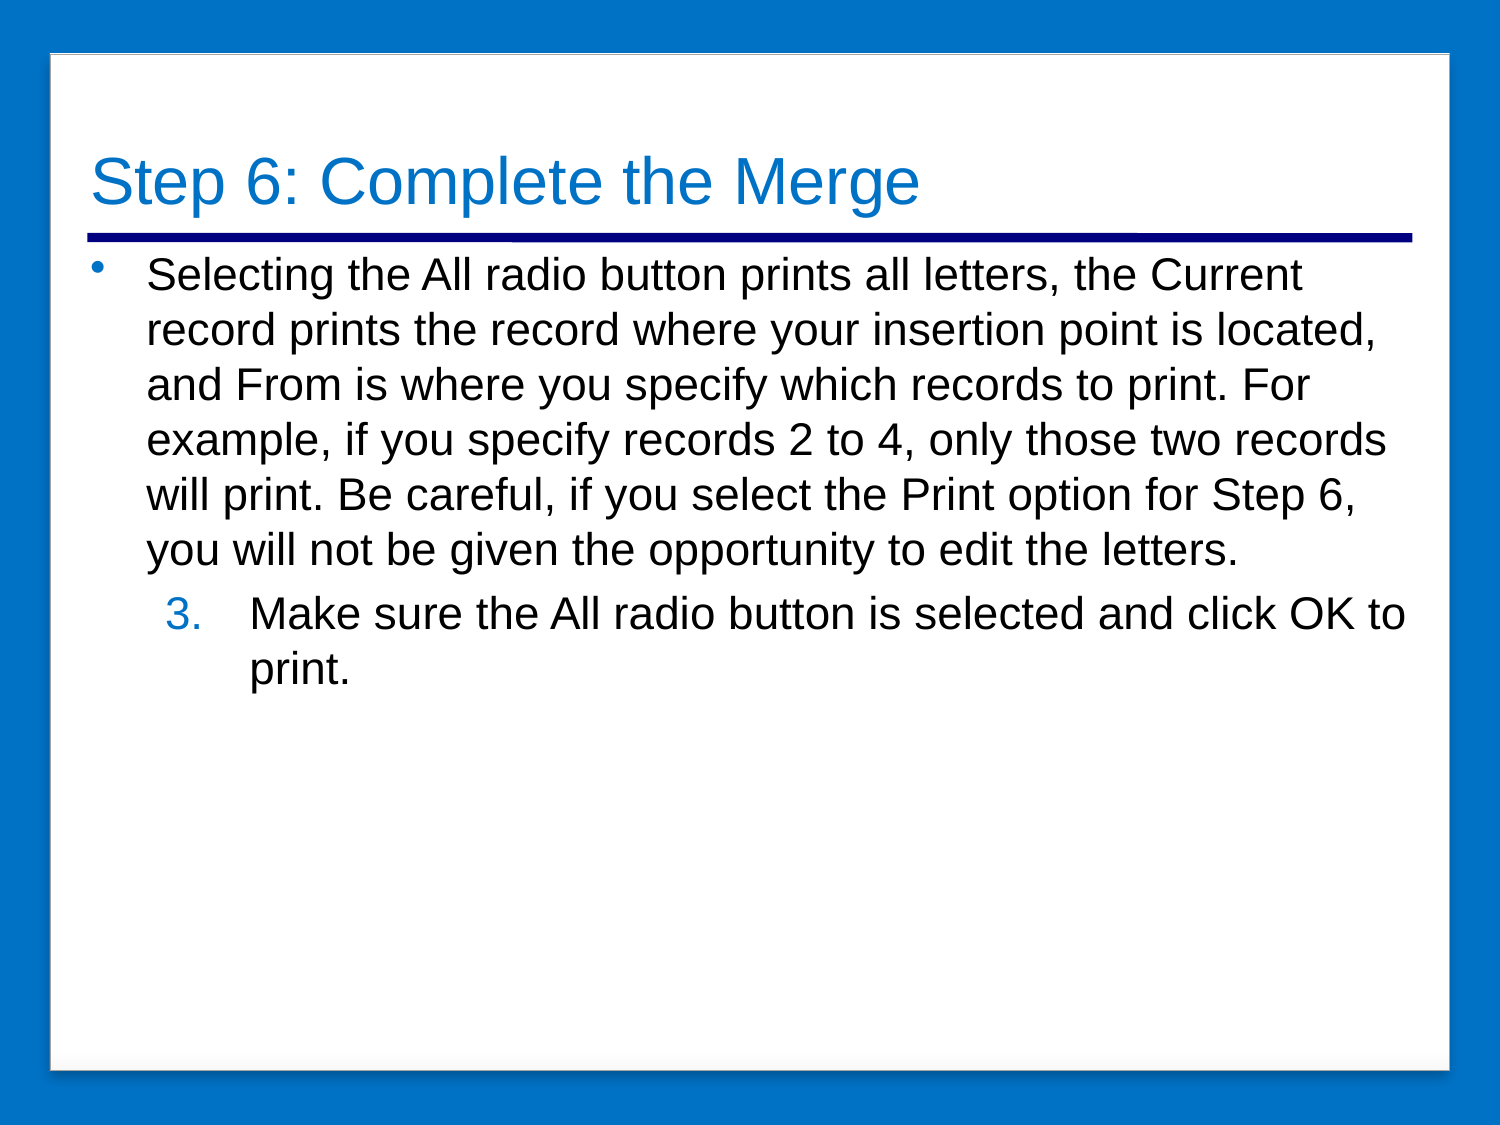

# Step 6: Complete the Merge
Selecting the All radio button prints all letters, the Current record prints the record where your insertion point is located, and From is where you specify which records to print. For example, if you specify records 2 to 4, only those two records will print. Be careful, if you select the Print option for Step 6, you will not be given the opportunity to edit the letters.
Make sure the All radio button is selected and click OK to print.